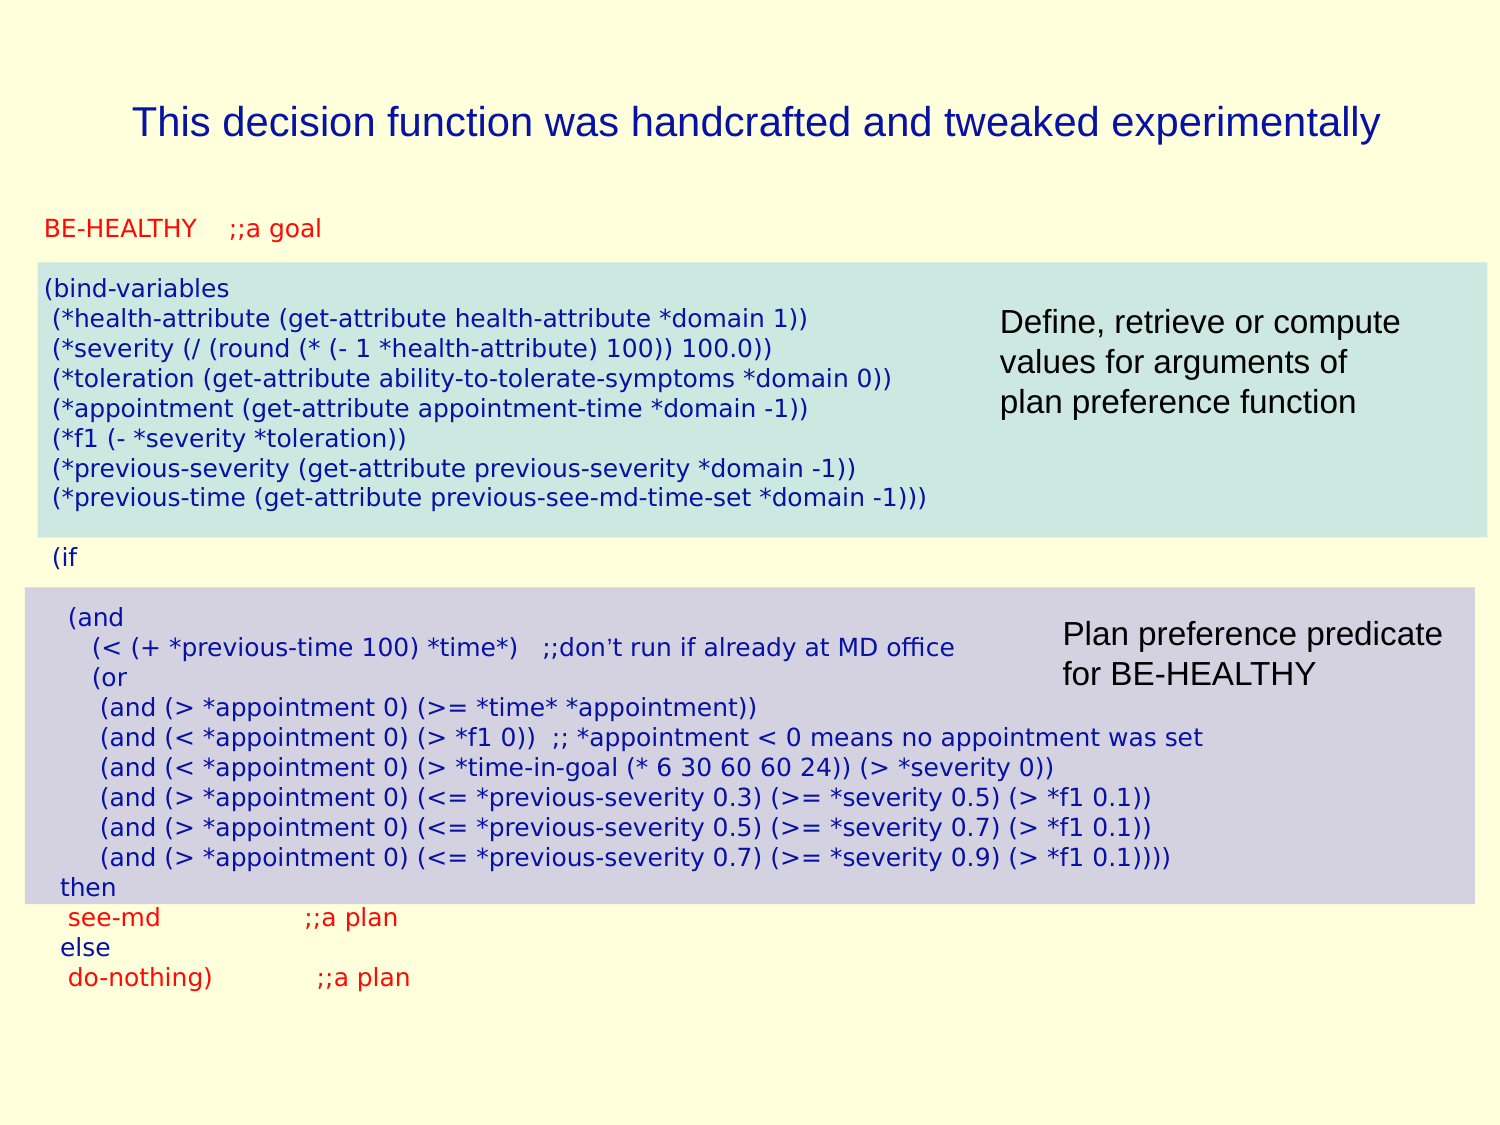

This decision function was handcrafted and tweaked experimentally
BE-HEALTHY    ;;a goal

(bind-variables
 (*health-attribute (get-attribute health-attribute *domain 1))
 (*severity (/ (round (* (- 1 *health-attribute) 100)) 100.0))
 (*toleration (get-attribute ability-to-tolerate-symptoms *domain 0))
 (*appointment (get-attribute appointment-time *domain -1))
 (*f1 (- *severity *toleration))
 (*previous-severity (get-attribute previous-severity *domain -1))
 (*previous-time (get-attribute previous-see-md-time-set *domain -1)))

 (if

   (and
      (< (+ *previous-time 100) *time*)   ;;don’t run if already at MD office
      (or
       (and (> *appointment 0) (>= *time* *appointment))
       (and (< *appointment 0) (> *f1 0))  ;; *appointment < 0 means no appointment was set
       (and (< *appointment 0) (> *time-in-goal (* 6 30 60 60 24)) (> *severity 0))
       (and (> *appointment 0) (<= *previous-severity 0.3) (>= *severity 0.5) (> *f1 0.1))
       (and (> *appointment 0) (<= *previous-severity 0.5) (>= *severity 0.7) (> *f1 0.1))
       (and (> *appointment 0) (<= *previous-severity 0.7) (>= *severity 0.9) (> *f1 0.1))))
  then
   see-md                  ;;a plan
  else
   do-nothing)             ;;a plan

Define, retrieve or compute
values for arguments of
plan preference function

Plan preference predicate
for BE-HEALTHY